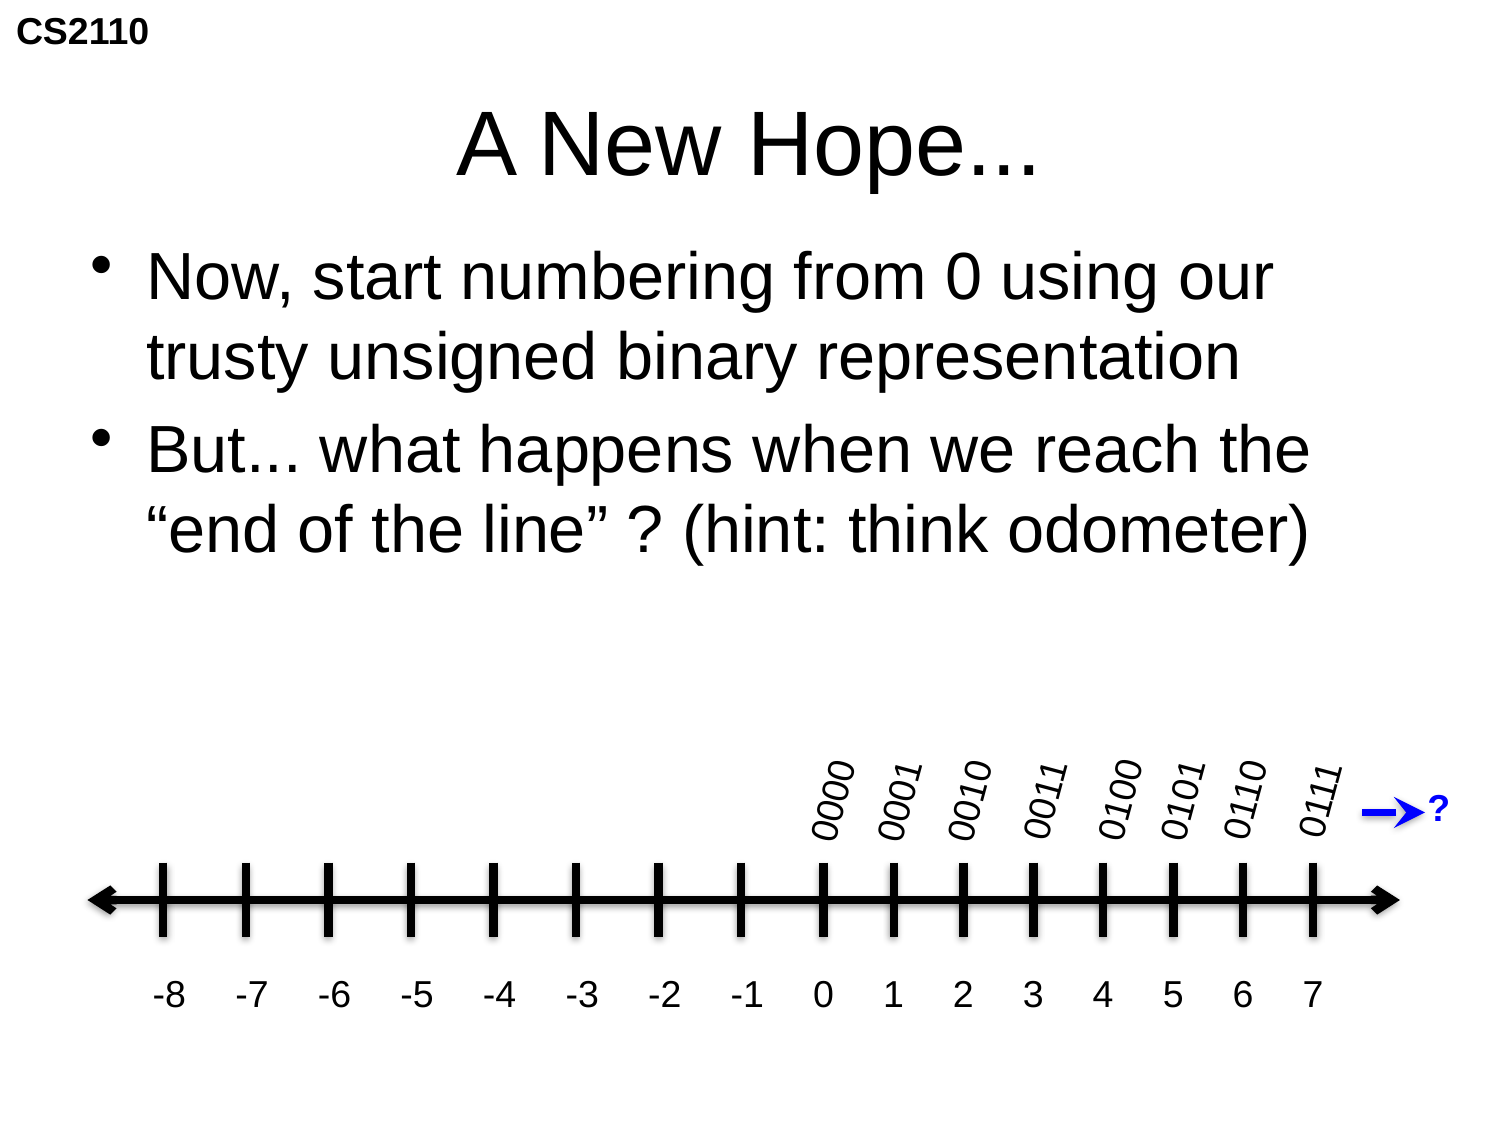

# A New Hope...
Now, start numbering from 0 using our trusty unsigned binary representation
But... what happens when we reach the “end of the line” ? (hint: think odometer)
0100
0101
0111
0011
0110
0000
0001
0010
?
-8
-7
-6
-5
-4
-3
-2
-1
0
1
2
3
4
5
6
7